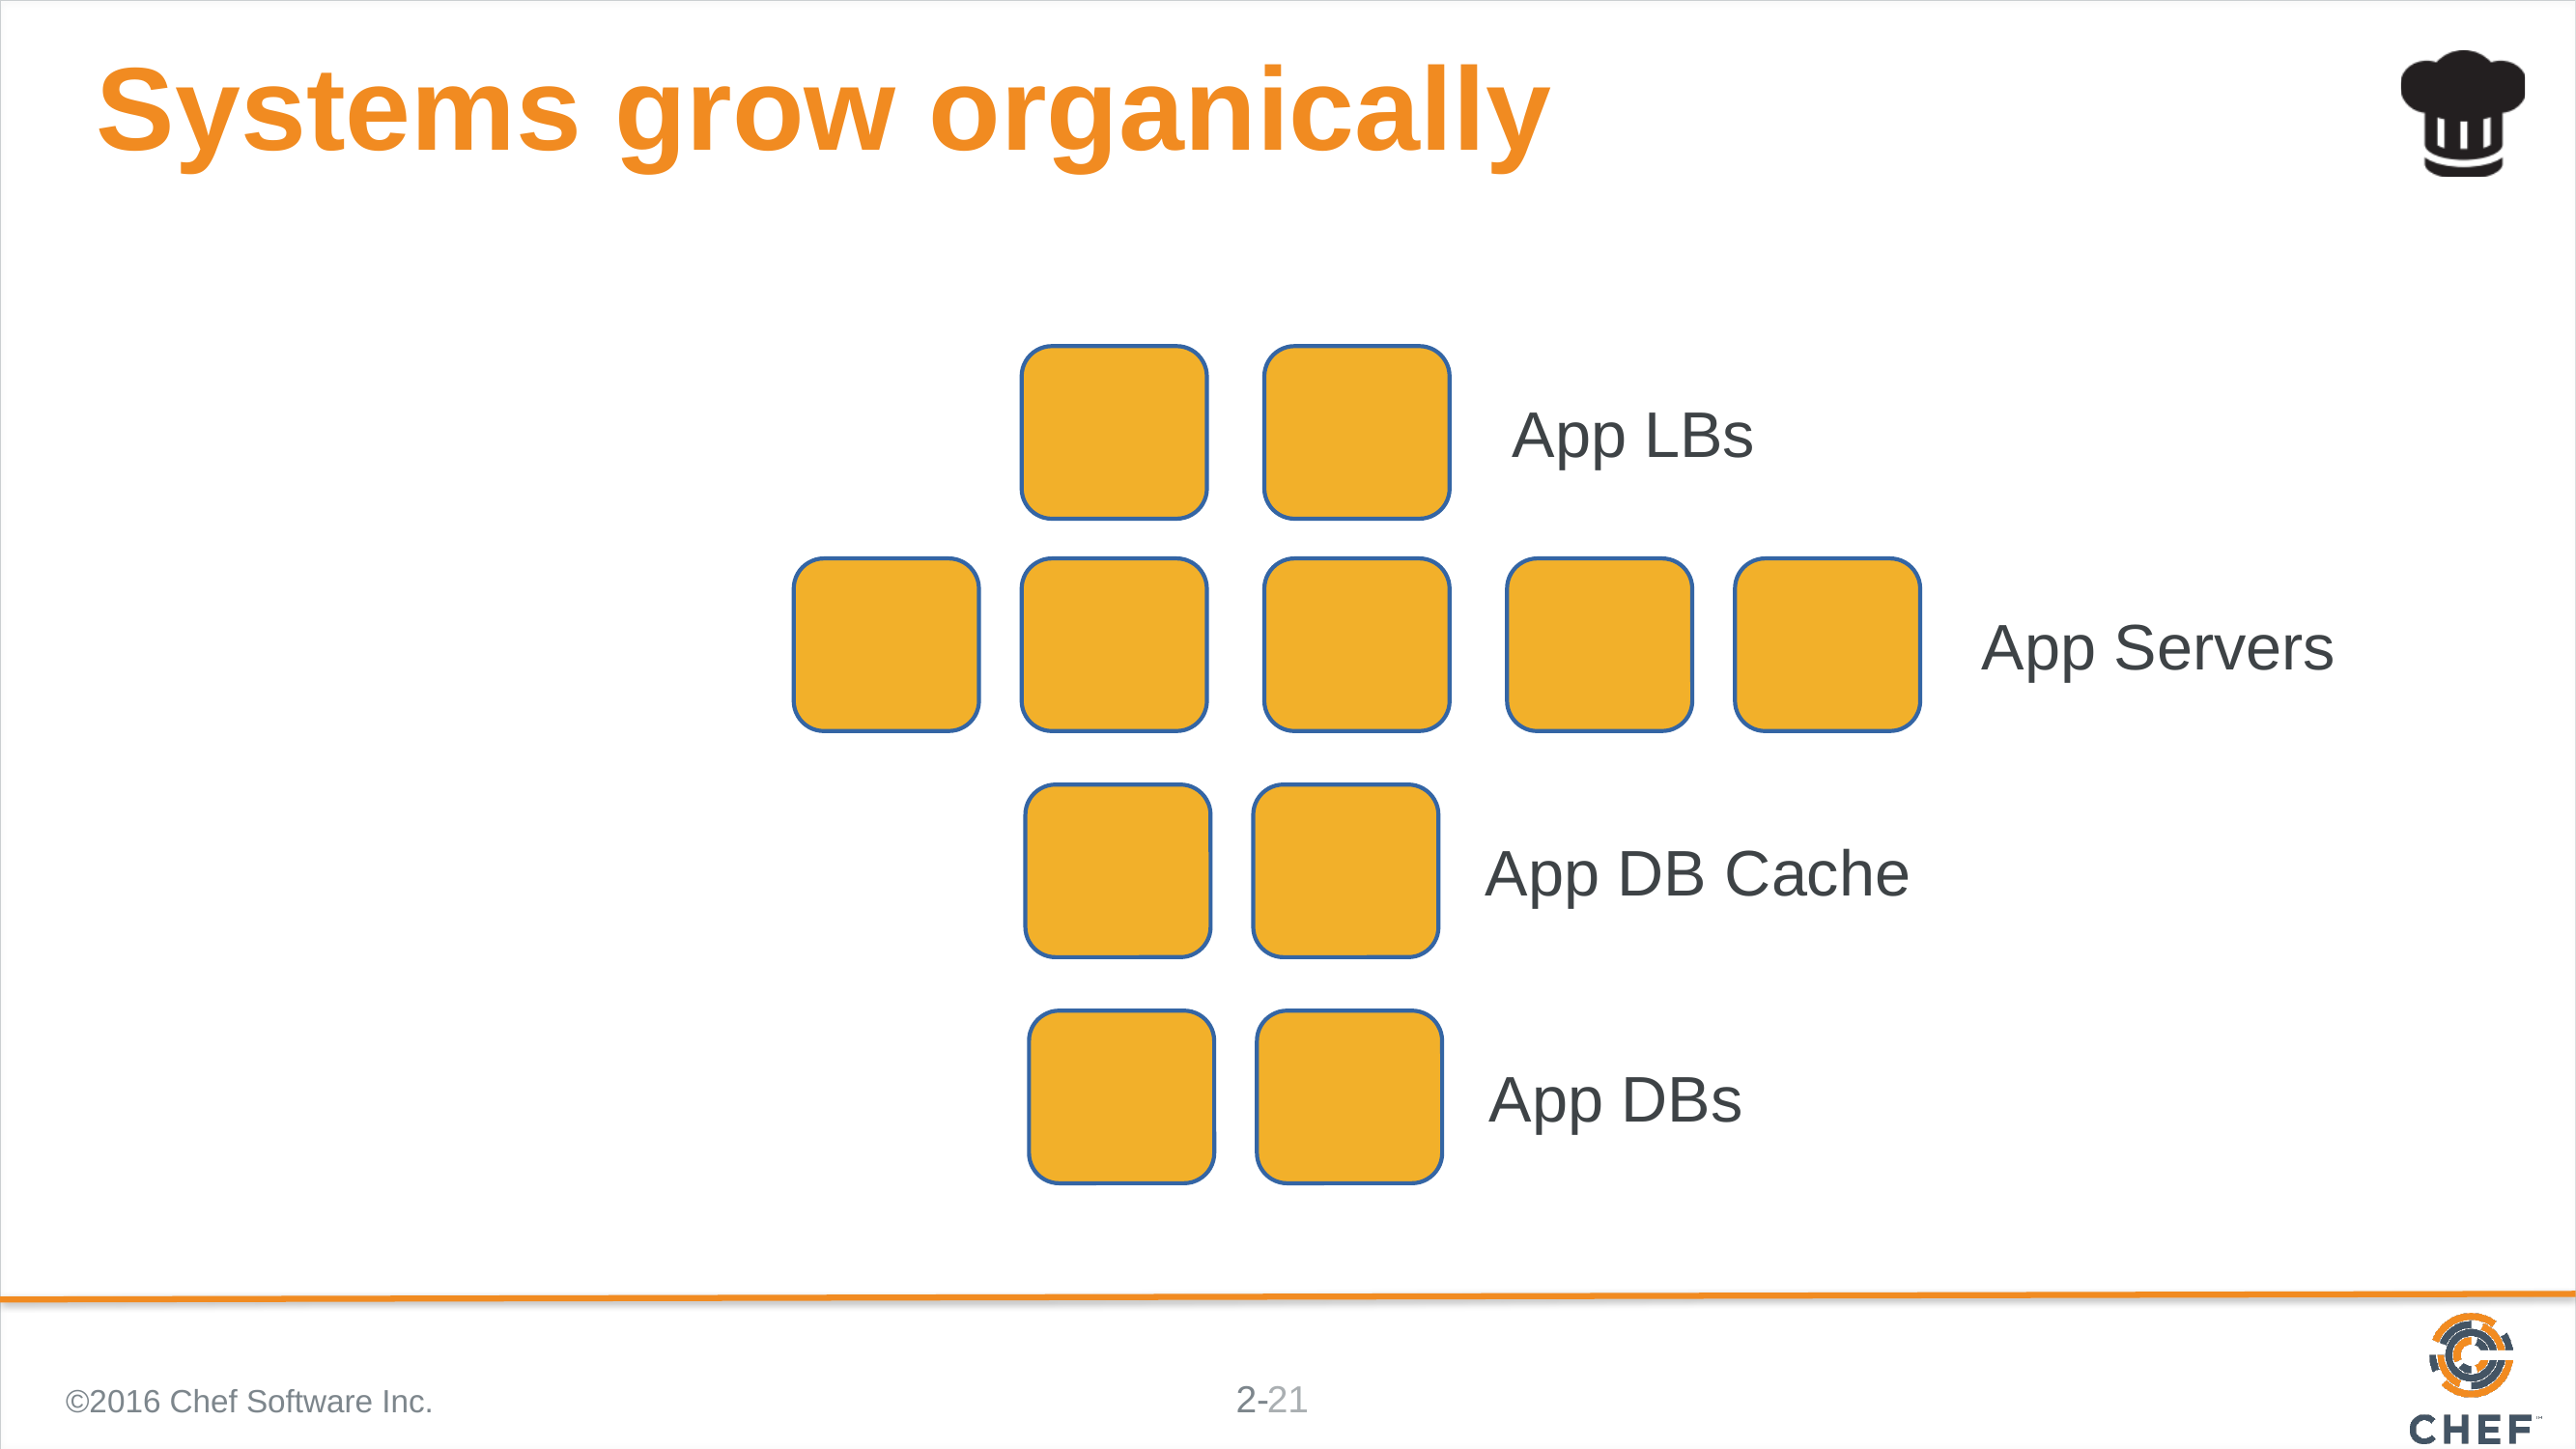

# Systems grow organically

App LBs

App Servers

App DB Cache

App DBs
©2016 Chef Software Inc.
21